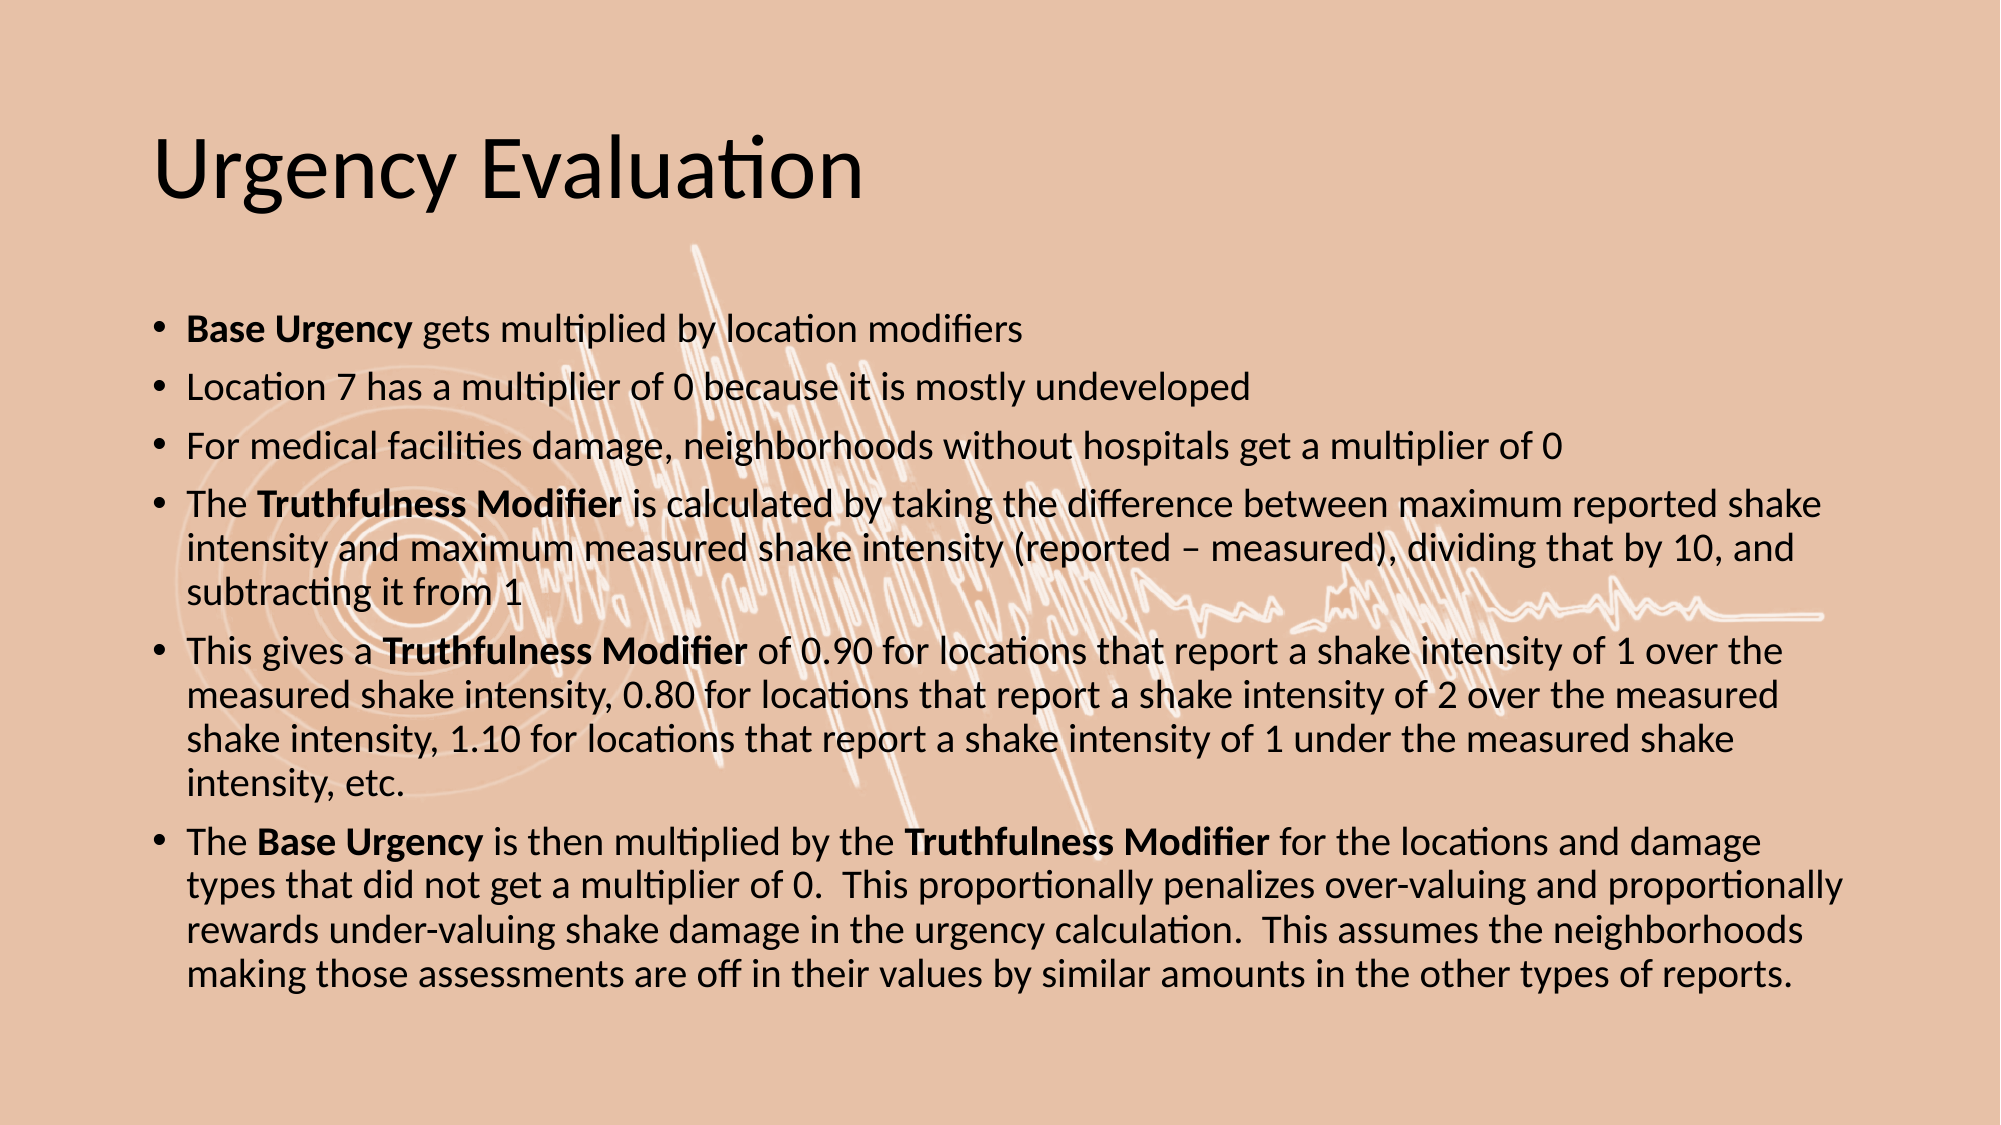

# Urgency Evaluation
Base Urgency gets multiplied by location modifiers
Location 7 has a multiplier of 0 because it is mostly undeveloped
For medical facilities damage, neighborhoods without hospitals get a multiplier of 0
The Truthfulness Modifier is calculated by taking the difference between maximum reported shake intensity and maximum measured shake intensity (reported – measured), dividing that by 10, and subtracting it from 1
This gives a Truthfulness Modifier of 0.90 for locations that report a shake intensity of 1 over the measured shake intensity, 0.80 for locations that report a shake intensity of 2 over the measured shake intensity, 1.10 for locations that report a shake intensity of 1 under the measured shake intensity, etc.
The Base Urgency is then multiplied by the Truthfulness Modifier for the locations and damage types that did not get a multiplier of 0.  This proportionally penalizes over-valuing and proportionally rewards under-valuing shake damage in the urgency calculation.  This assumes the neighborhoods making those assessments are off in their values by similar amounts in the other types of reports.